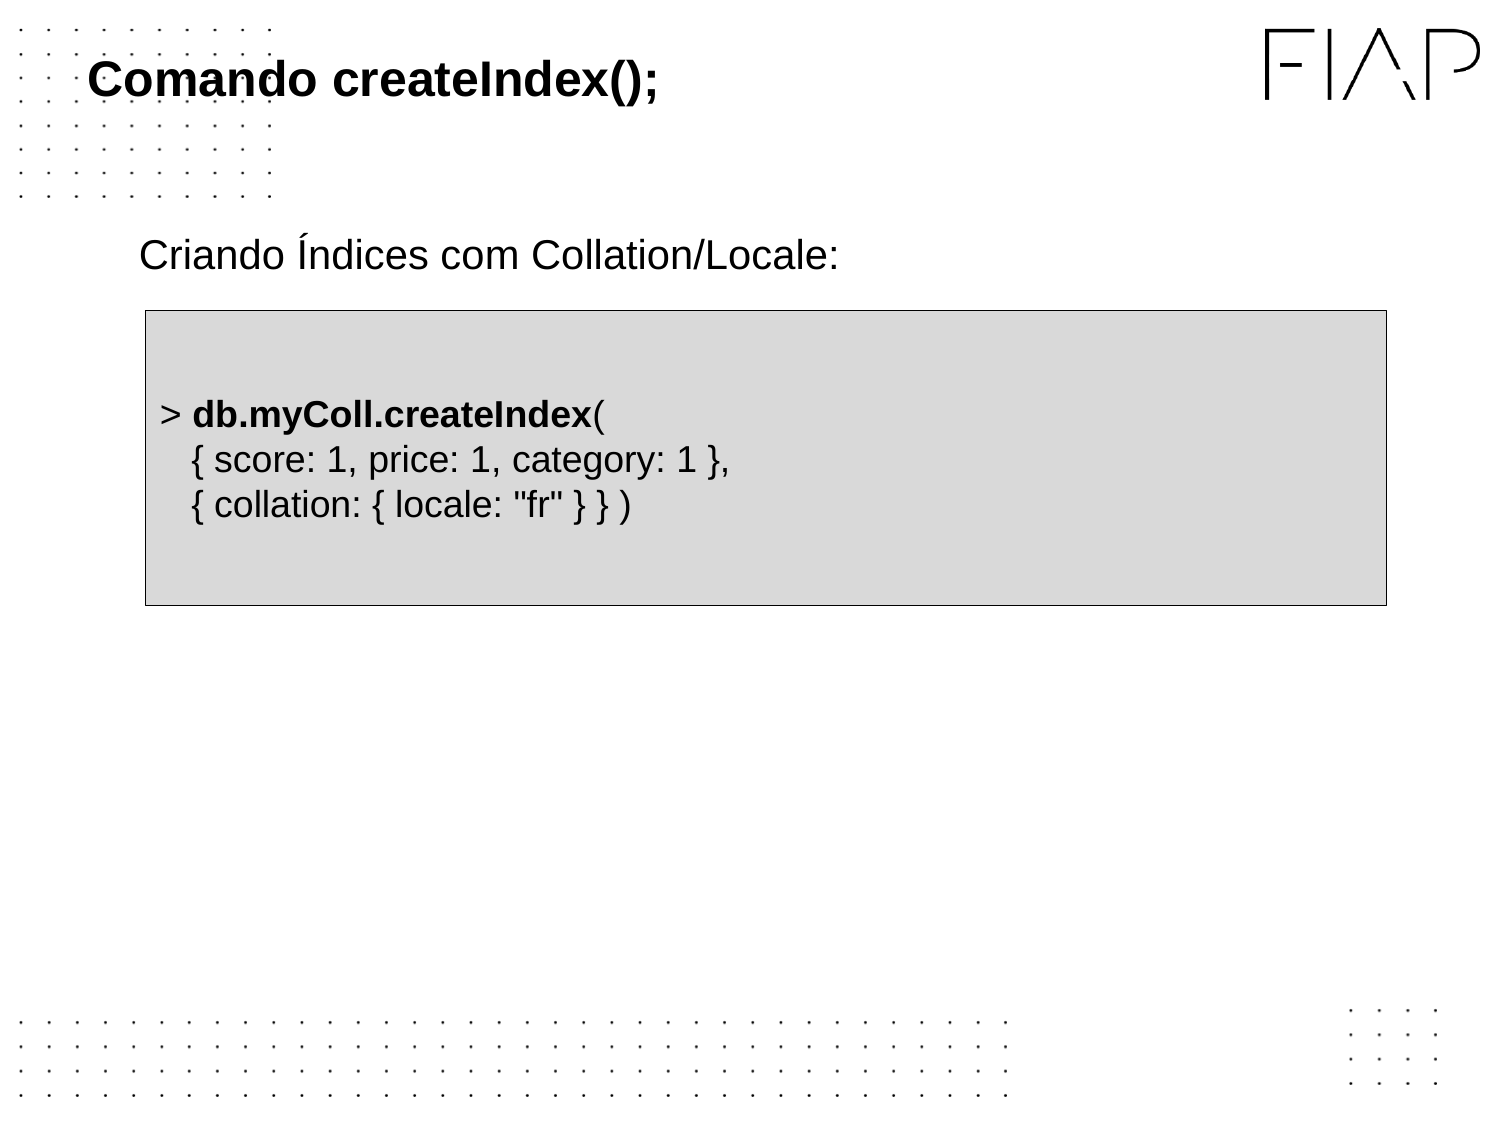

# Comando createIndex();
Criando Índices com Collation/Locale:

> db.myColl.createIndex(
   { score: 1, price: 1, category: 1 },
   { collation: { locale: "fr" } } )